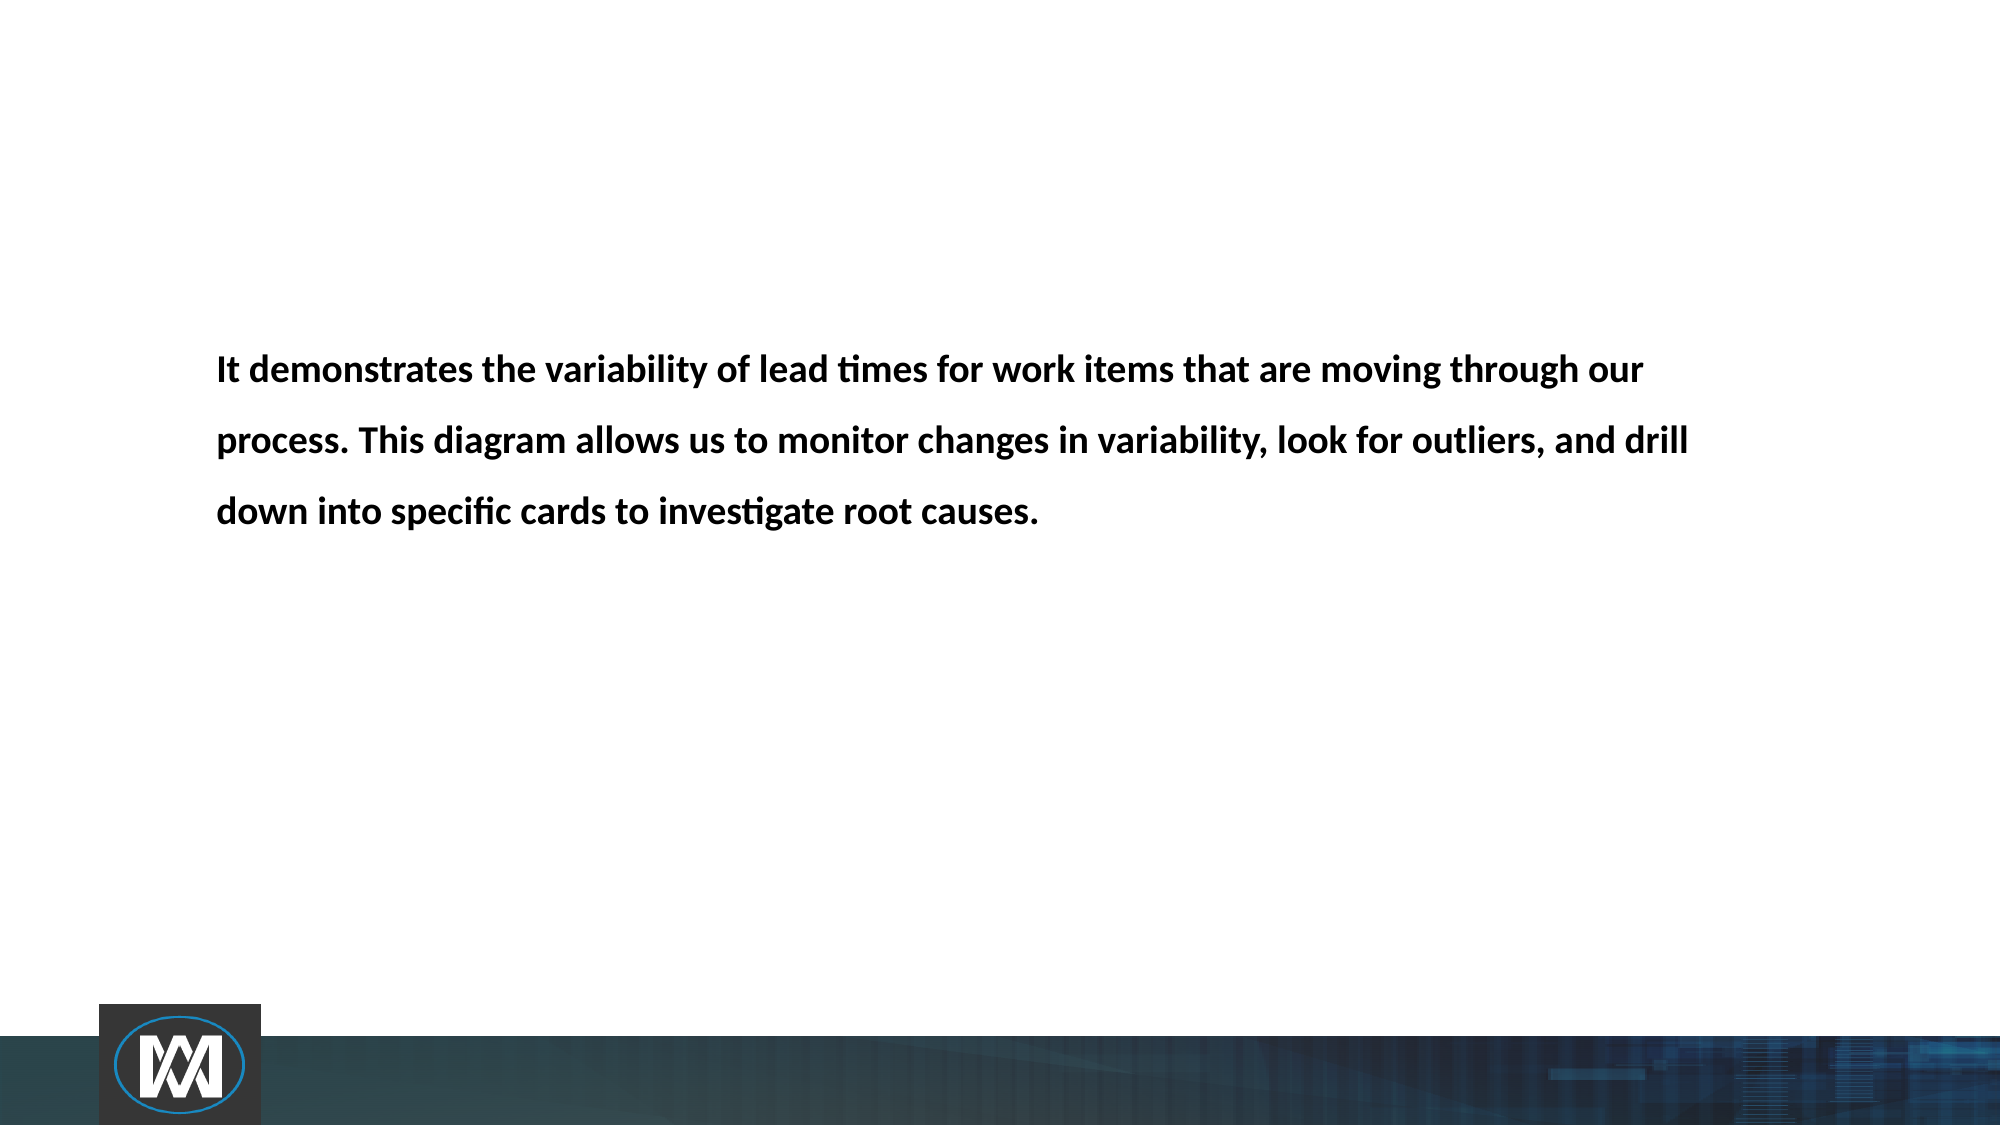

# It demonstrates the variability of lead times for work items that are moving through our process. This diagram allows us to monitor changes in variability, look for outliers, and drill down into specific cards to investigate root causes.